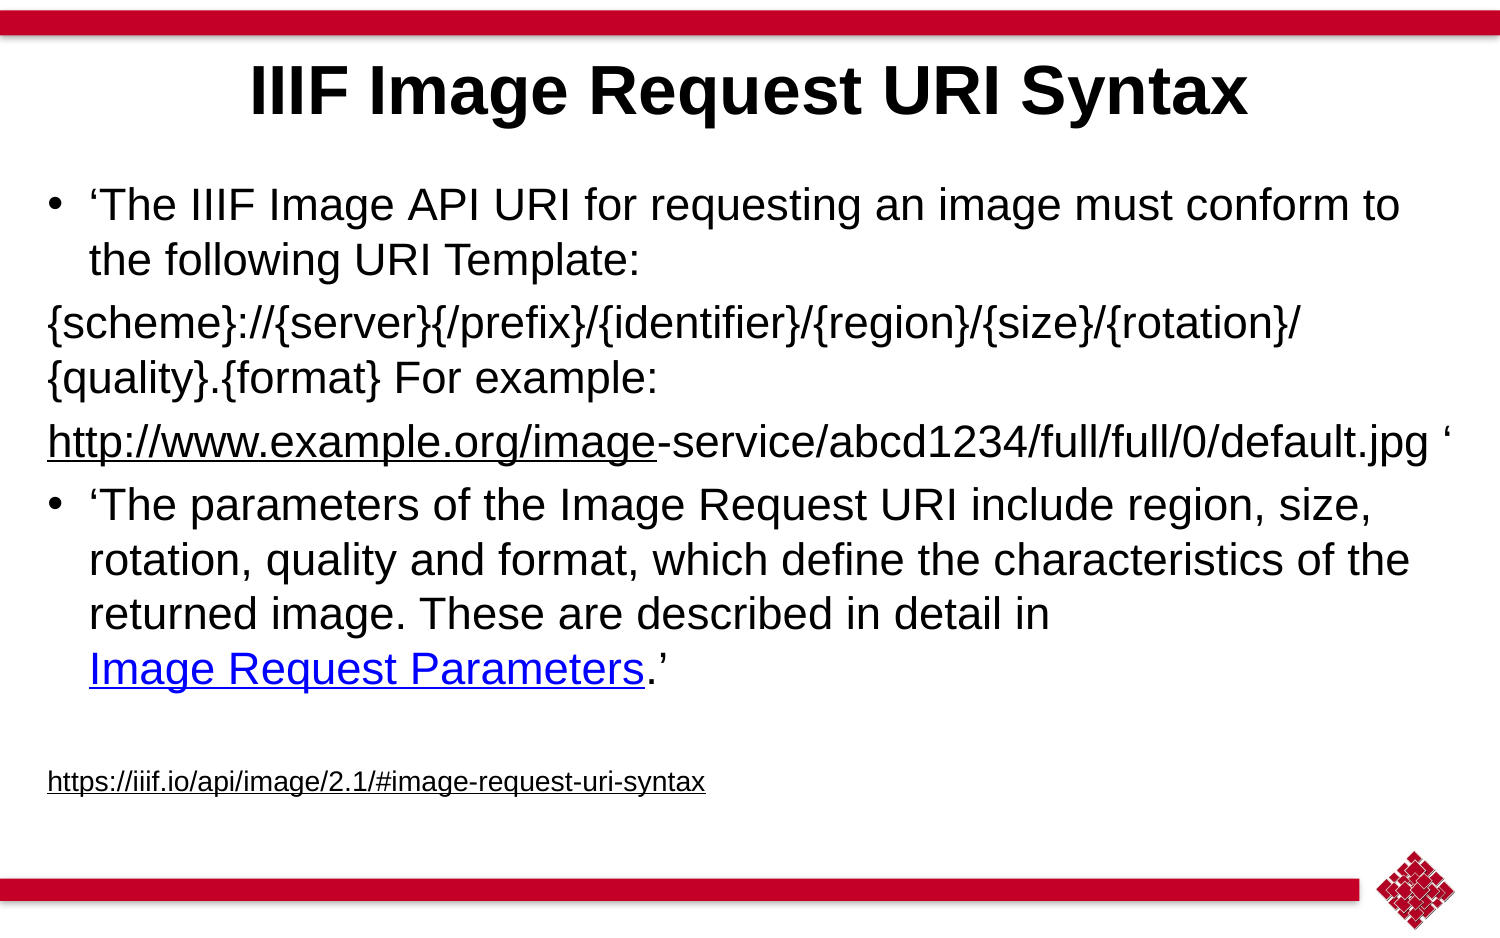

# IIIF Image Request URI Syntax
‘The IIIF Image API URI for requesting an image must conform to the following URI Template:
{scheme}://{server}{/prefix}/{identifier}/{region}/{size}/{rotation}/{quality}.{format} For example:
http://www.example.org/image-service/abcd1234/full/full/0/default.jpg ‘
‘The parameters of the Image Request URI include region, size, rotation, quality and format, which define the characteristics of the returned image. These are described in detail in Image Request Parameters.’

https://iiif.io/api/image/2.1/#image-request-uri-syntax